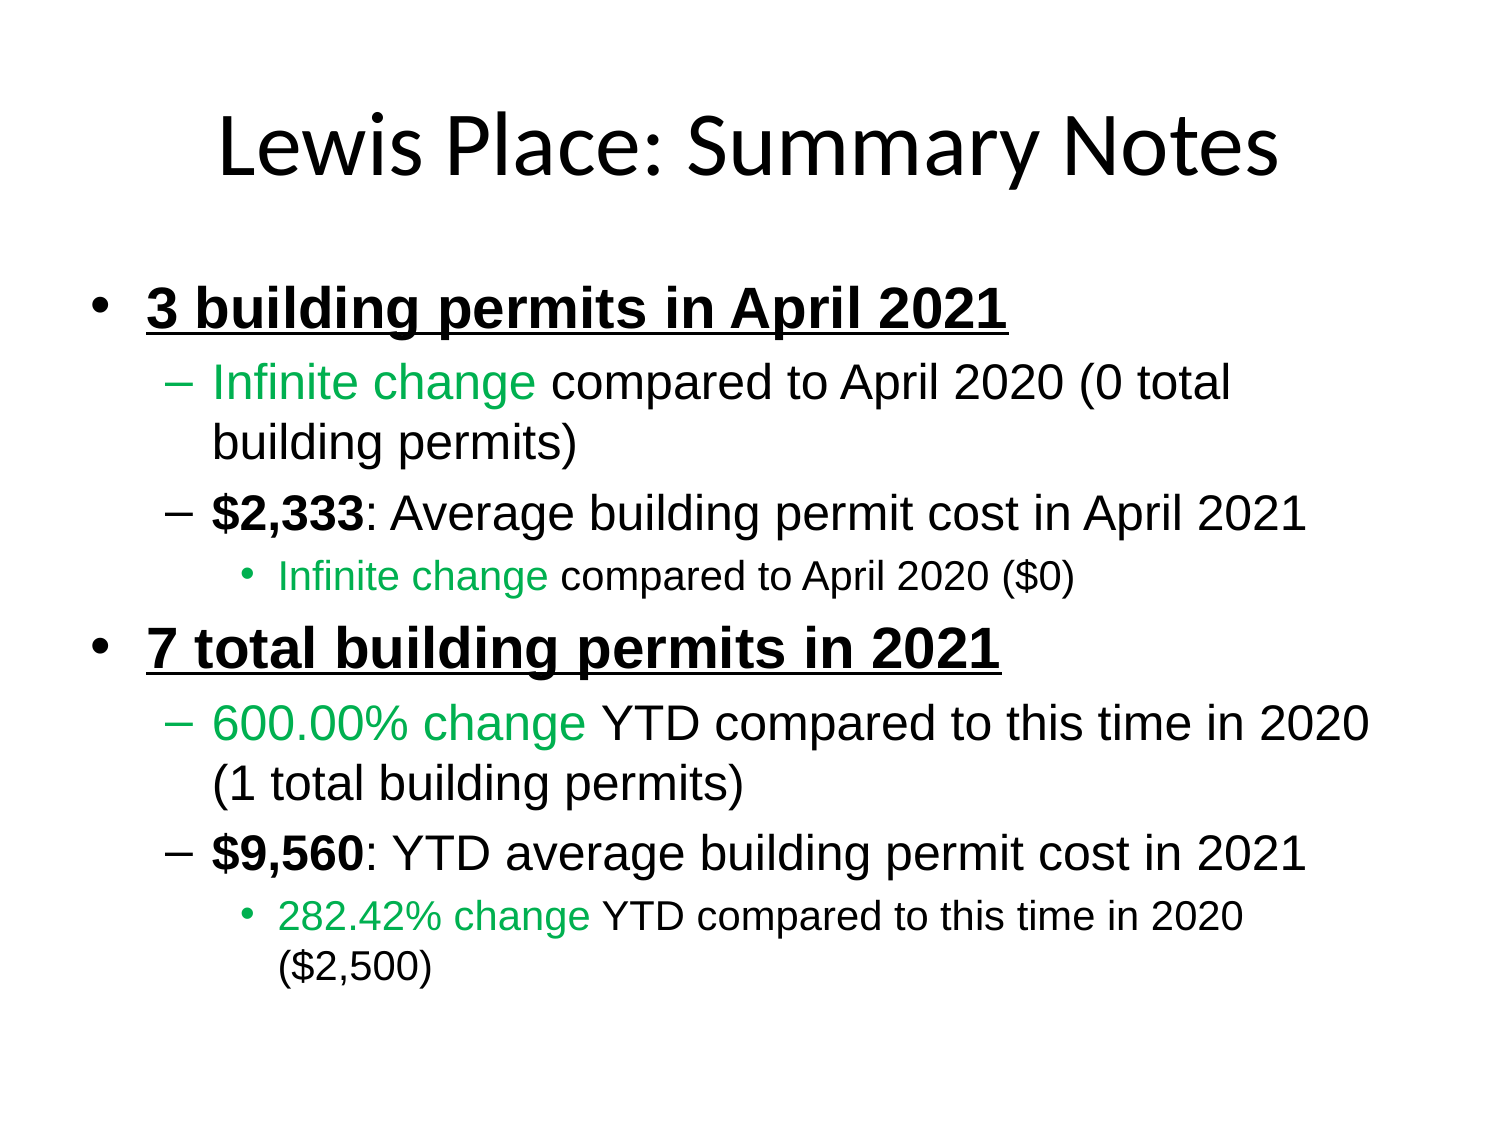

# Lewis Place: Summary Notes
3 building permits in April 2021
Infinite change compared to April 2020 (0 total building permits)
$2,333: Average building permit cost in April 2021
Infinite change compared to April 2020 ($0)
7 total building permits in 2021
600.00% change YTD compared to this time in 2020 (1 total building permits)
$9,560: YTD average building permit cost in 2021
282.42% change YTD compared to this time in 2020 ($2,500)